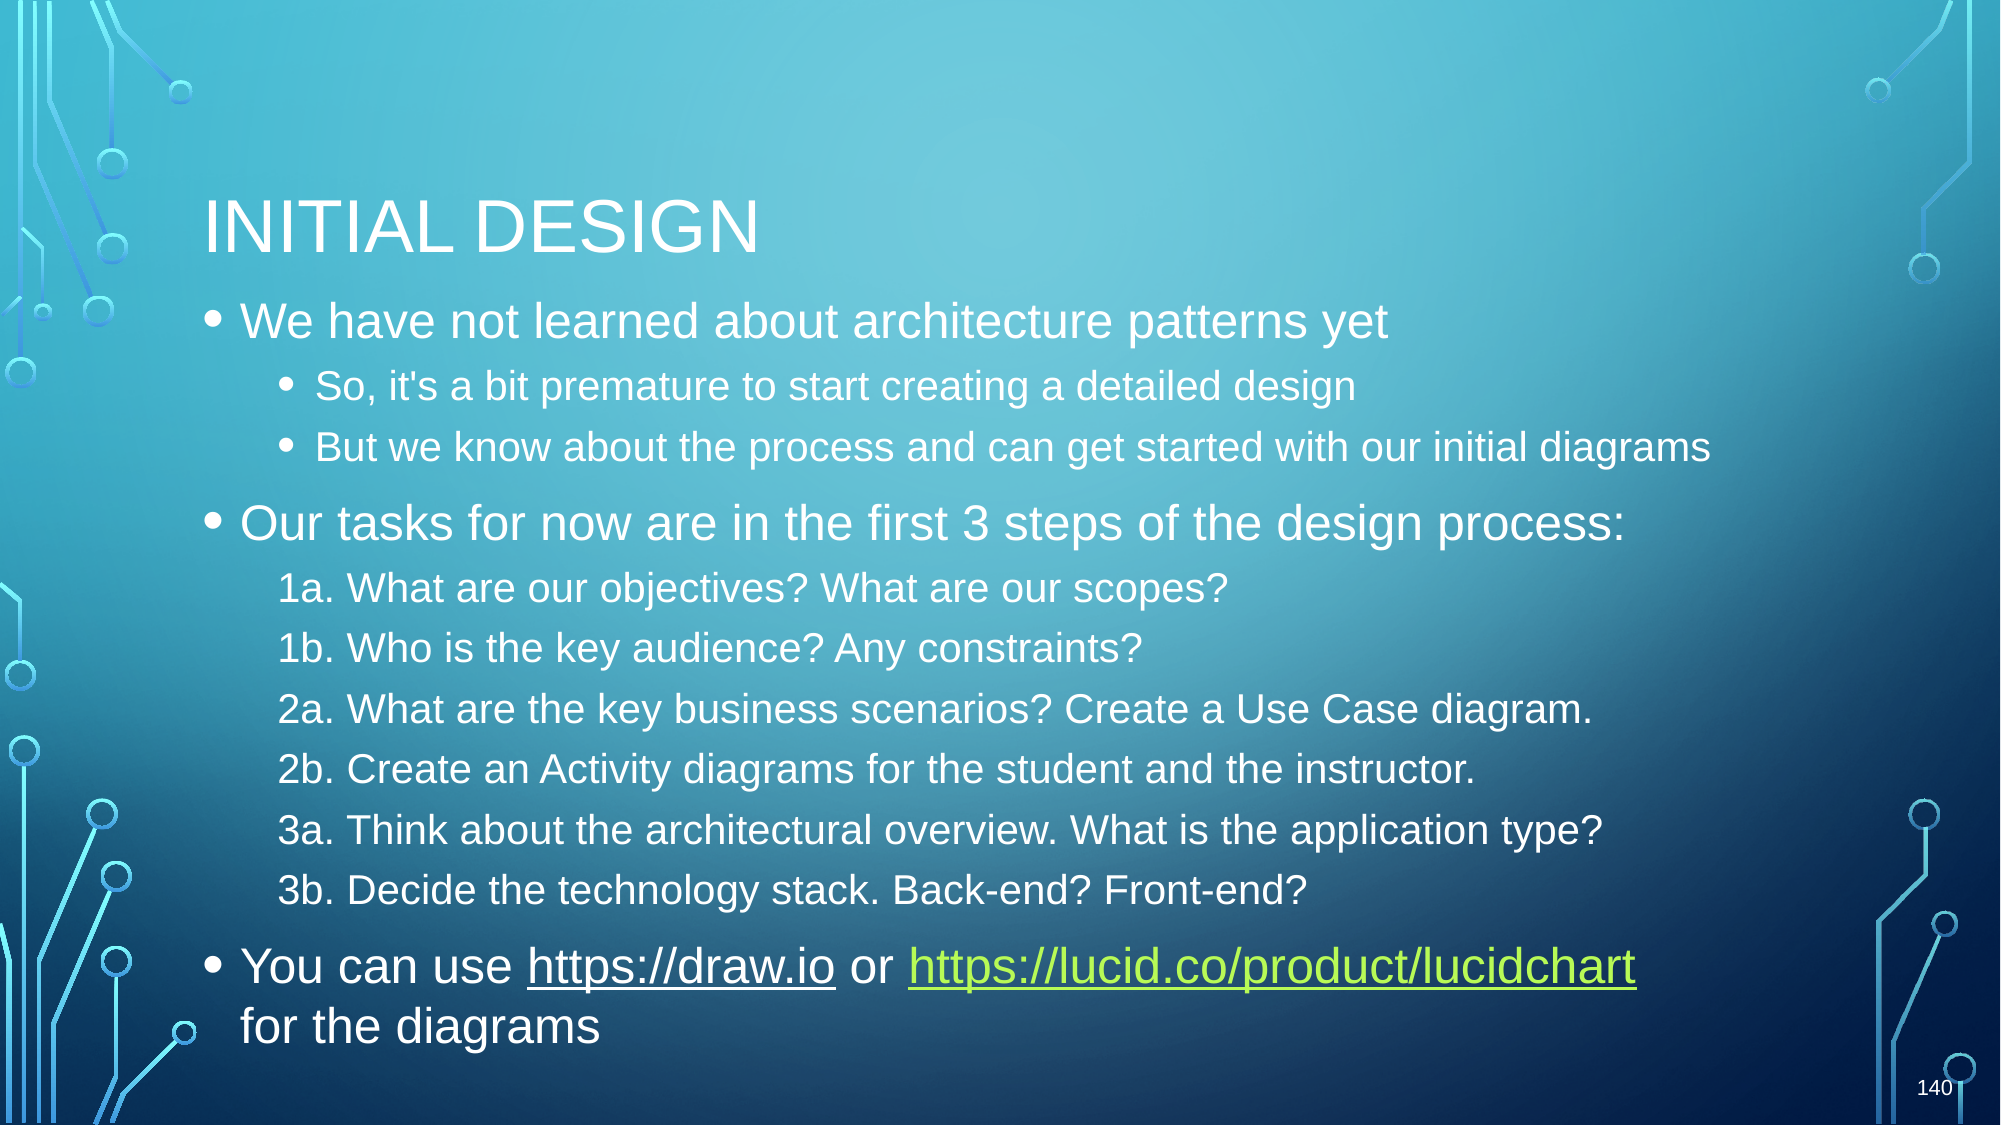

# initial design
We have not learned about architecture patterns yet
So, it's a bit premature to start creating a detailed design
But we know about the process and can get started with our initial diagrams
Our tasks for now are in the first 3 steps of the design process:
1a. What are our objectives? What are our scopes?
1b. Who is the key audience? Any constraints?
2a. What are the key business scenarios? Create a Use Case diagram.
2b. Create an Activity diagrams for the student and the instructor.
3a. Think about the architectural overview. What is the application type?
3b. Decide the technology stack. Back-end? Front-end?
You can use https://draw.io or https://lucid.co/product/lucidchart
for the diagrams

140